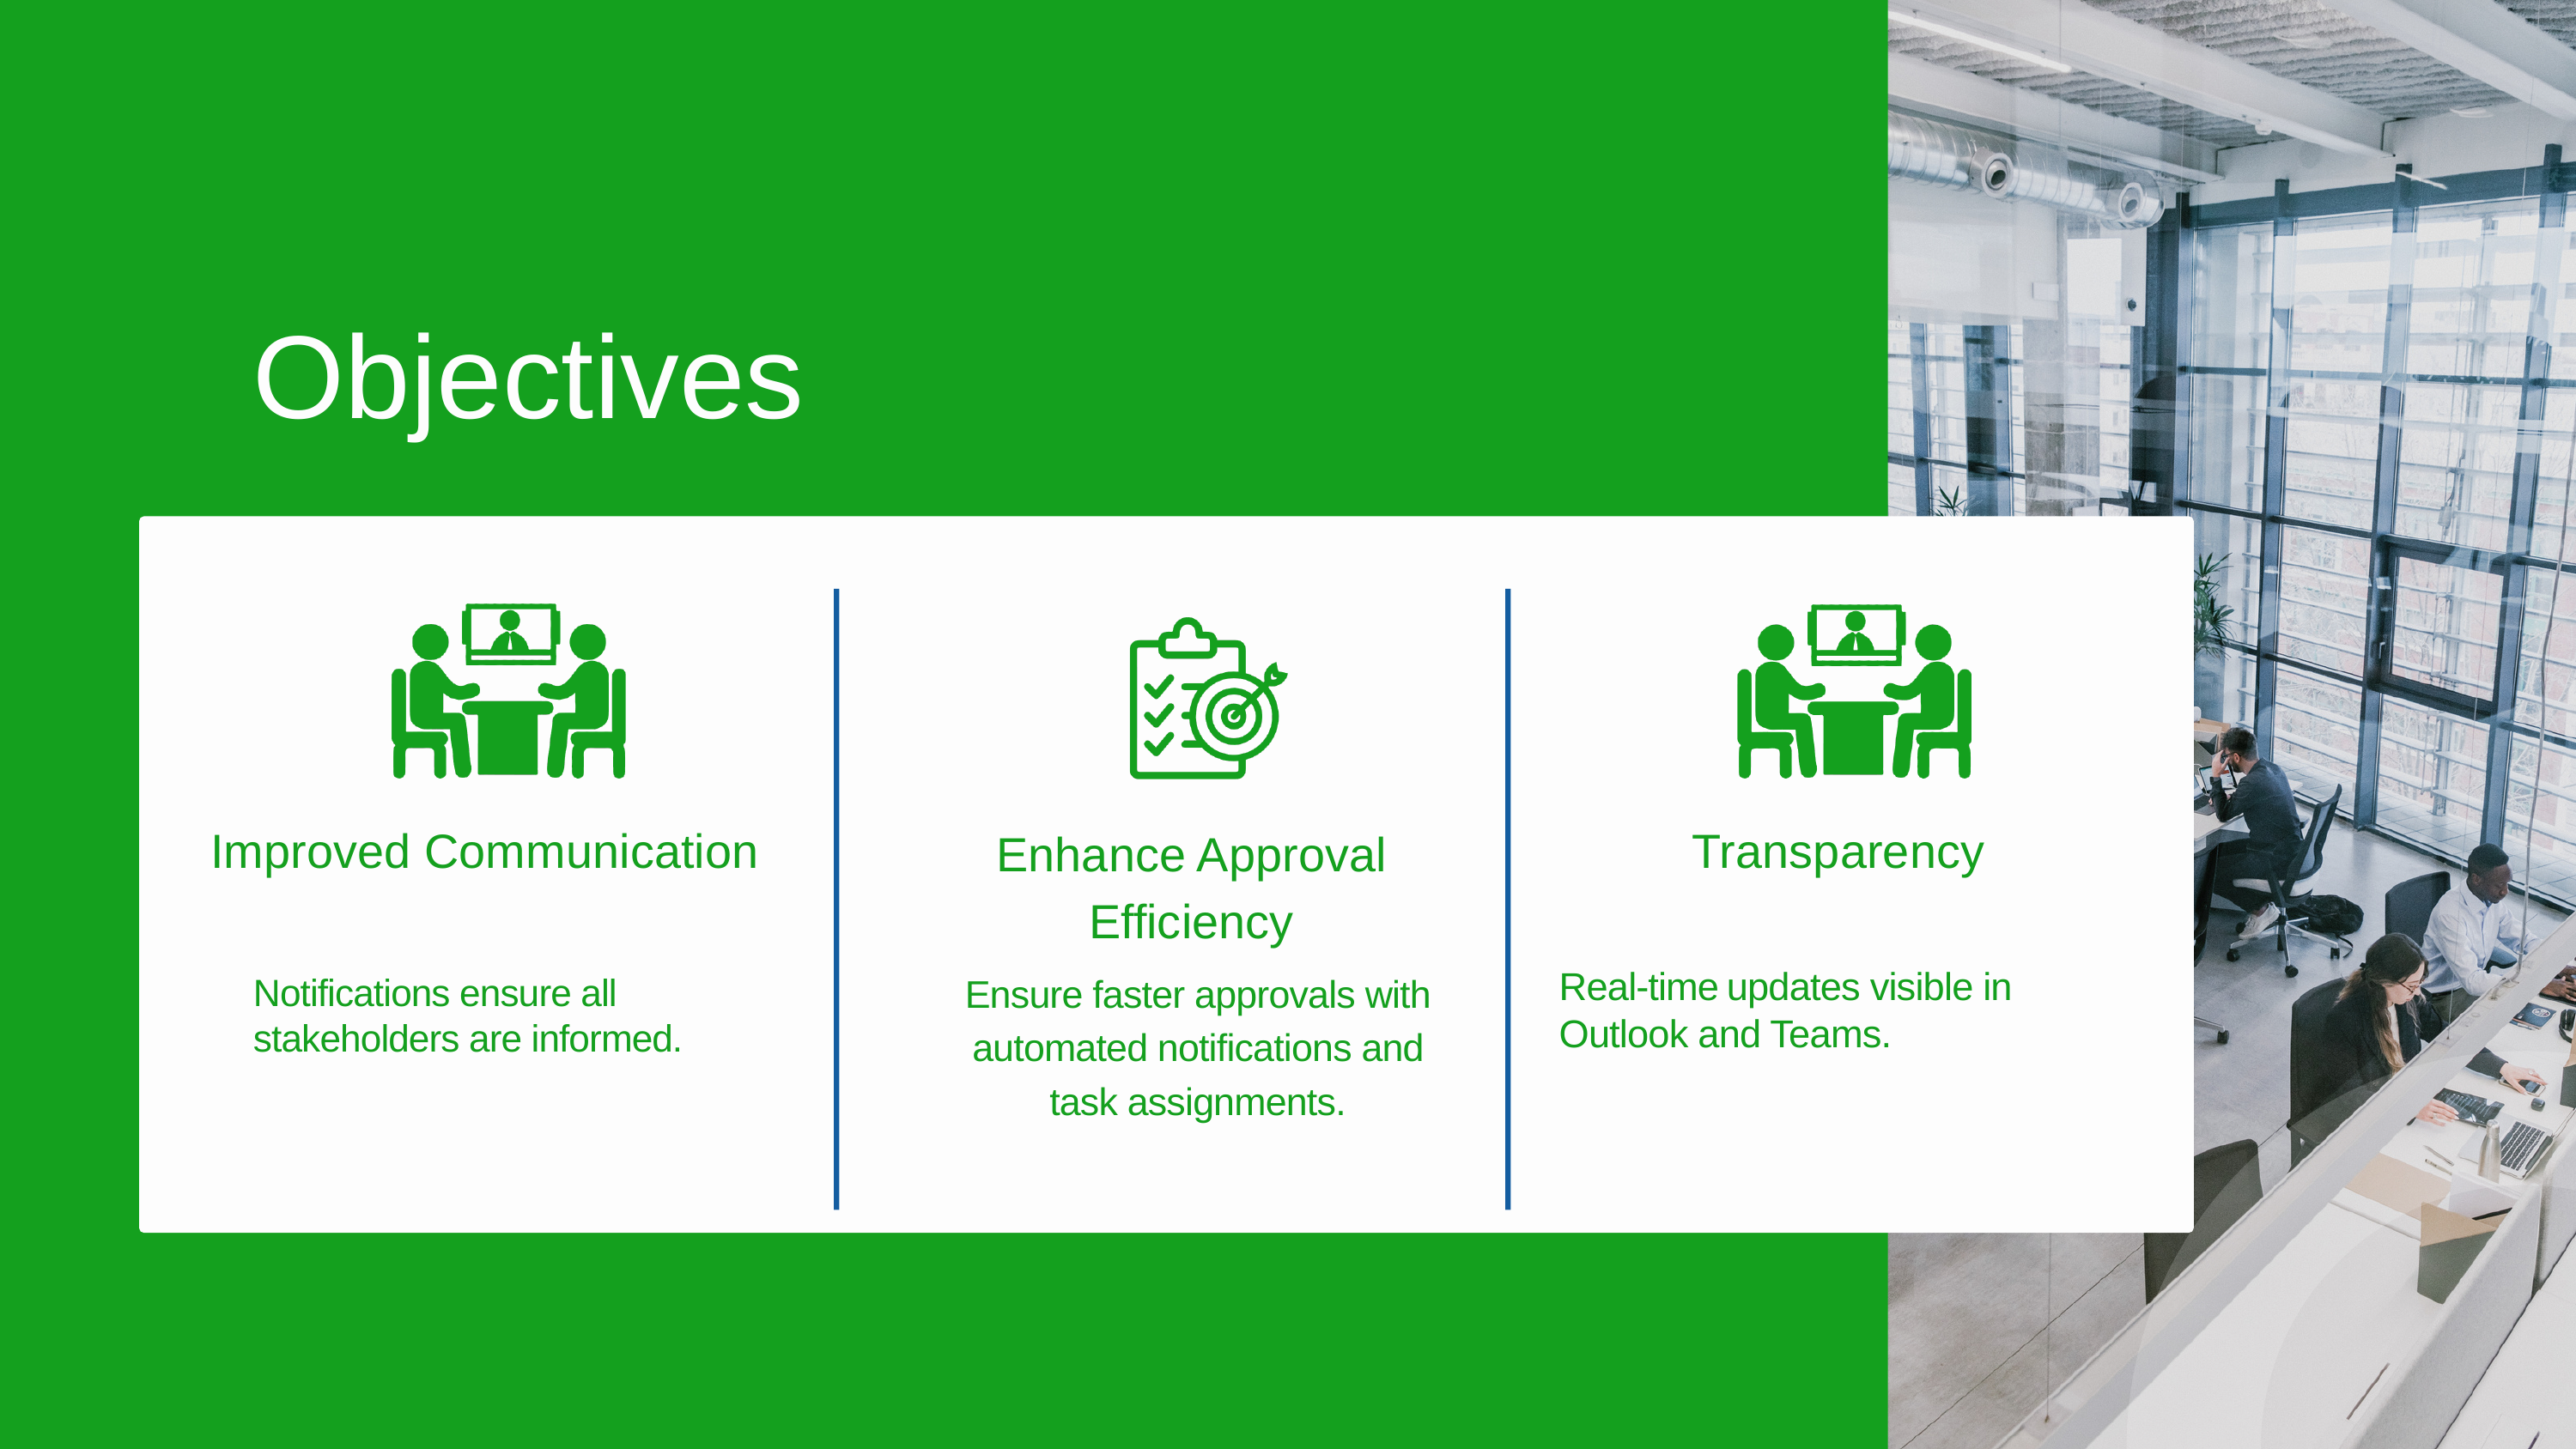

Objectives

Improved Communication
Transparency
Enhance Approval Efficiency
Ensure faster approvals with automated notifications and task assignments.
Real-time updates visible in Outlook and Teams.

Notifications ensure all stakeholders are informed.